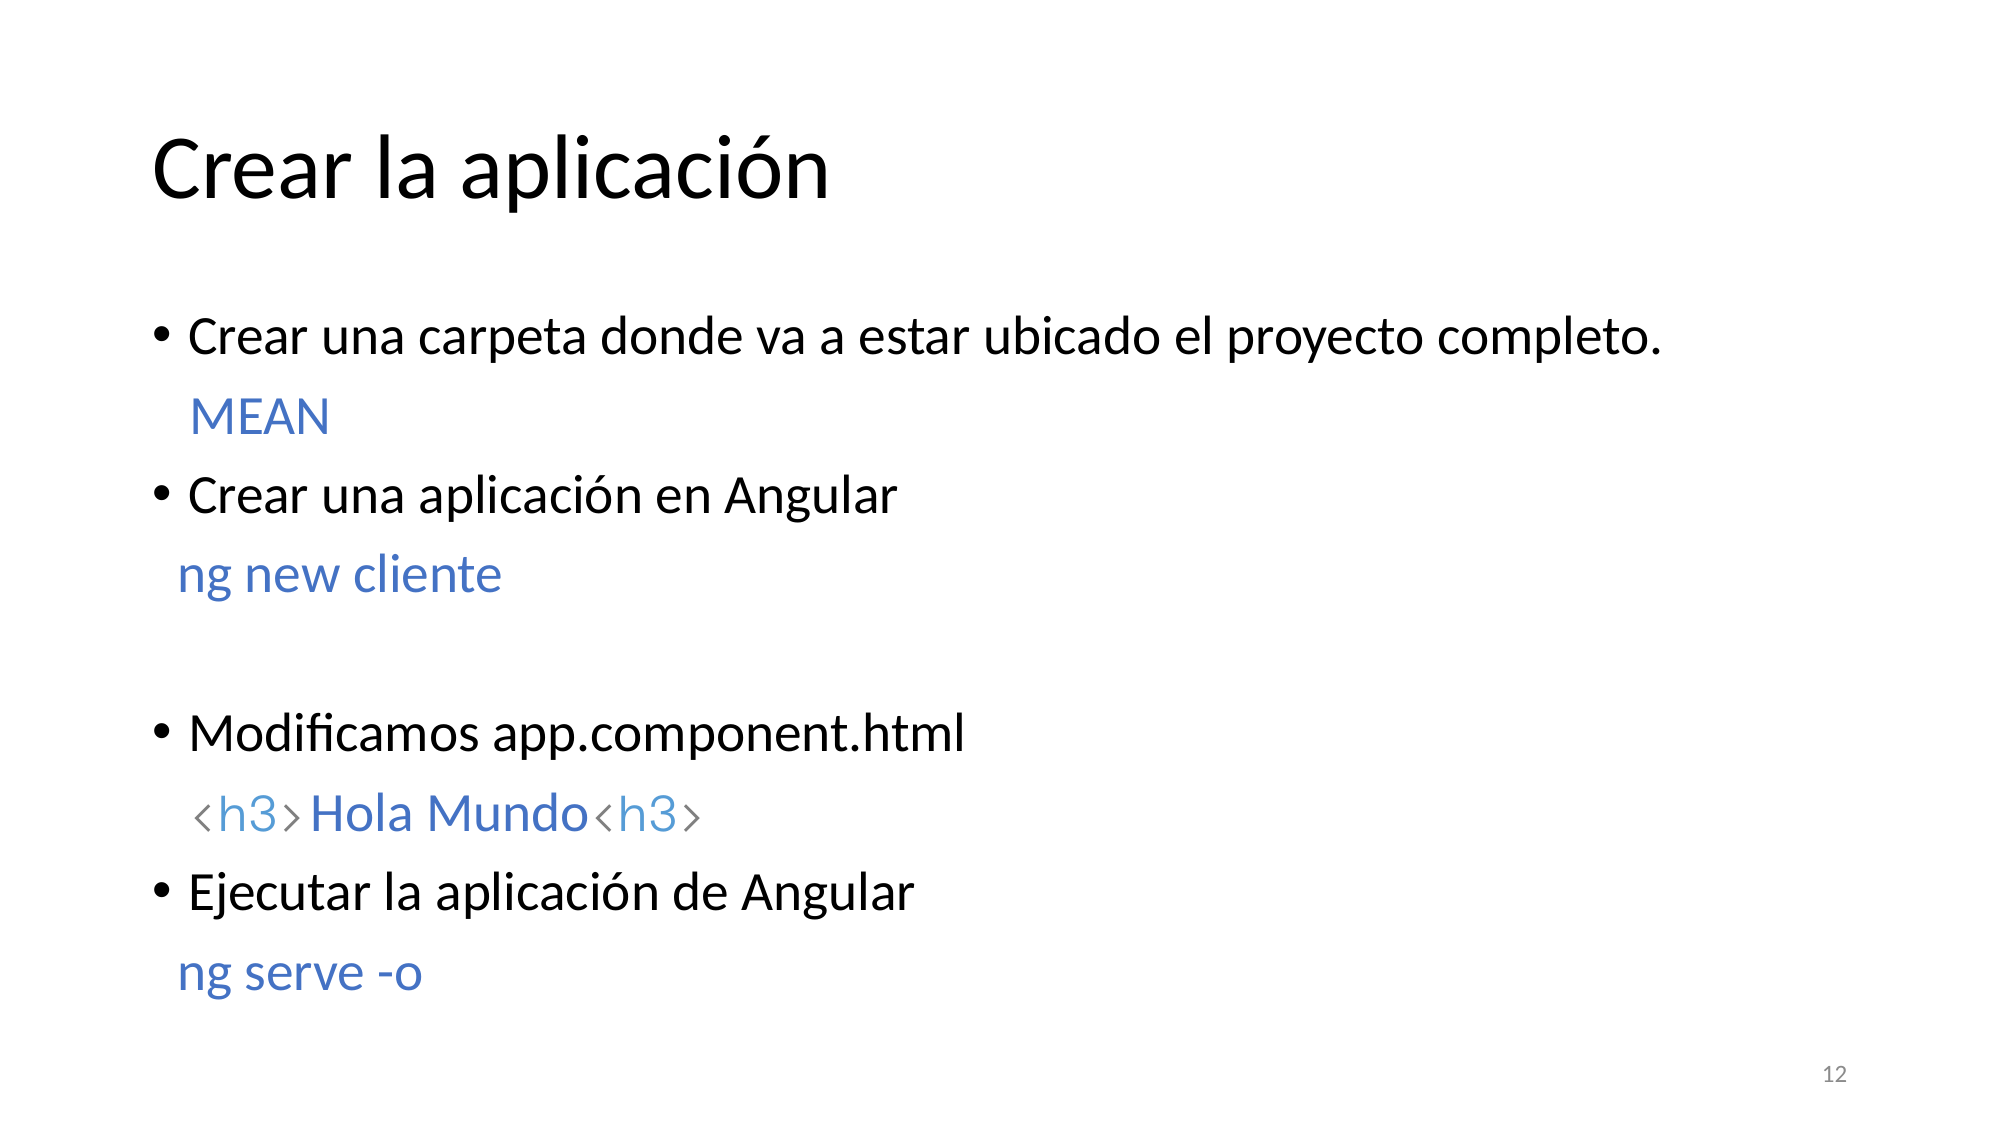

# Crear la aplicación
Crear una carpeta donde va a estar ubicado el proyecto completo.
   MEAN
Crear una aplicación en Angular
  ng new cliente

Modificamos app.component.html
   <h3>Hola Mundo<h3>
Ejecutar la aplicación de Angular
  ng serve -o

12